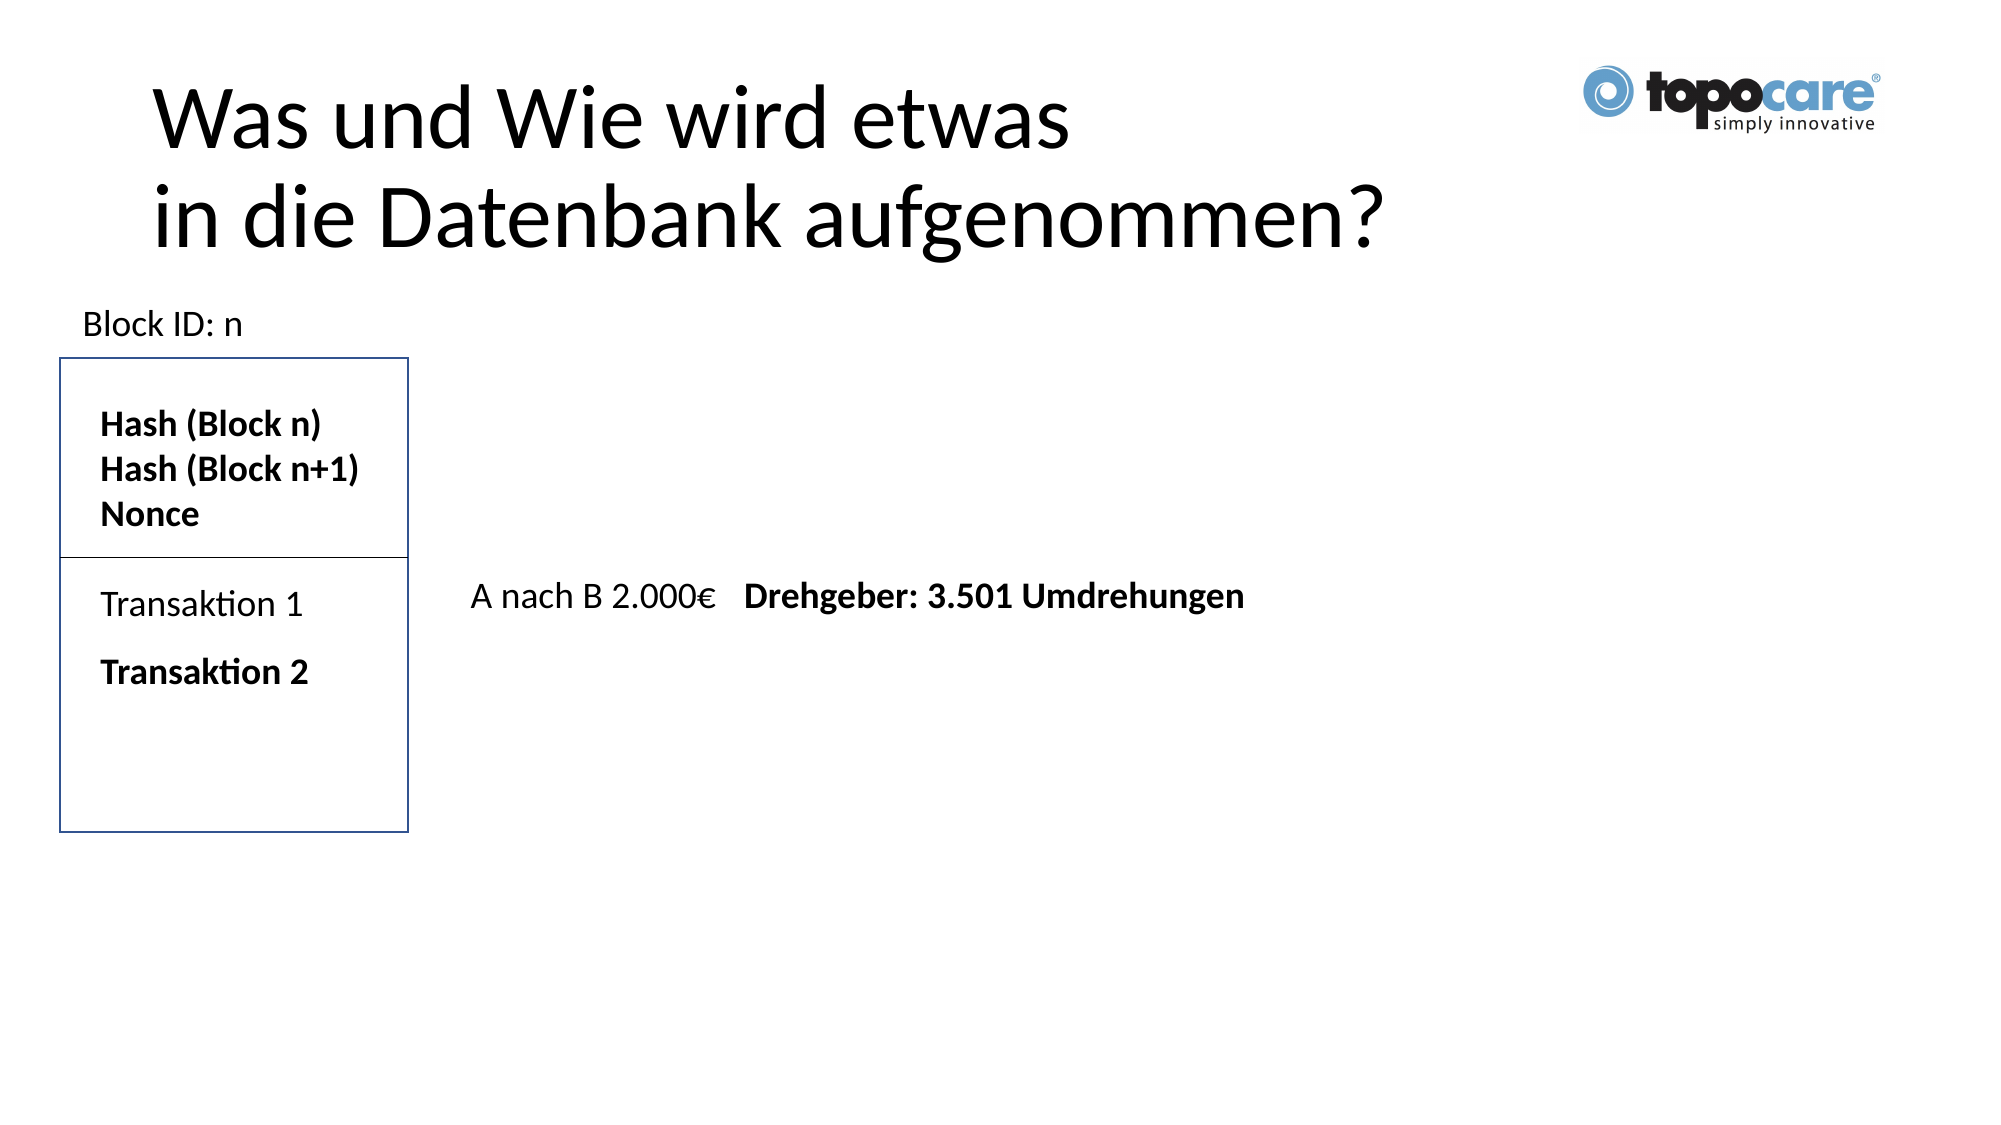

# Was und Wie wird etwas in die Datenbank aufgenommen?
Block ID: n

Hash (Block n)
Hash (Block n+1)
Nonce
Transaktion 1
Transaktion 2

A nach B 2.000€
Drehgeber: 3.501 Umdrehungen